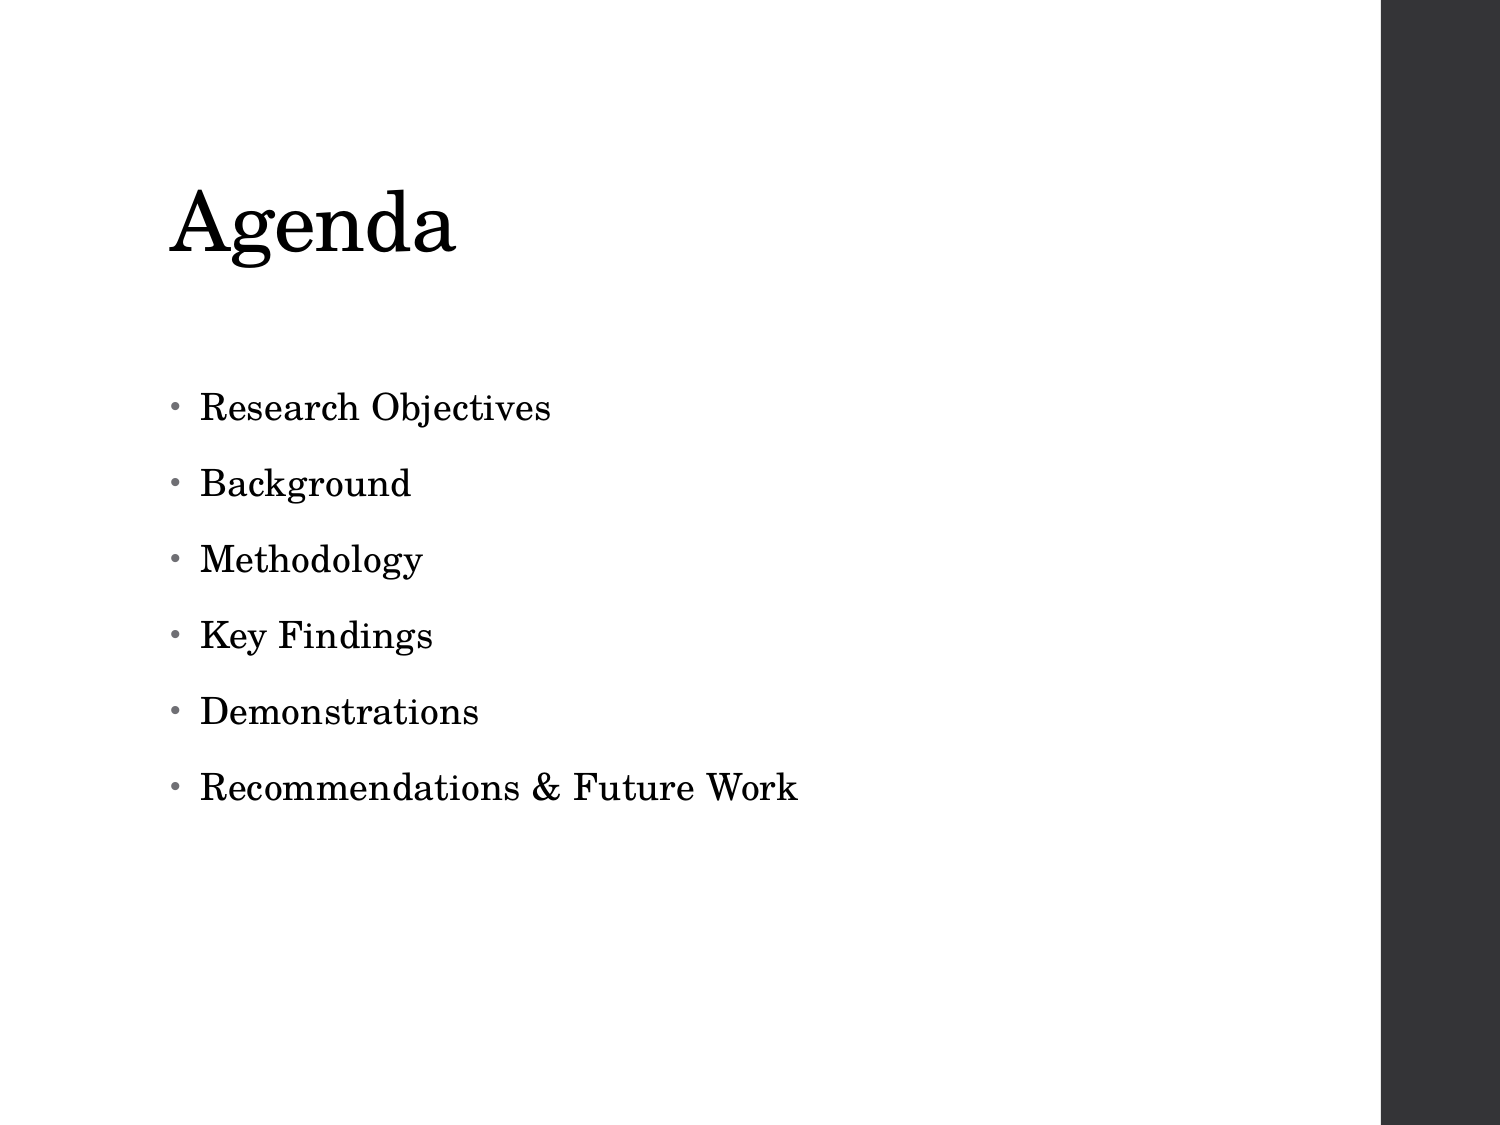

# Agenda

Research Objectives
Background
Methodology
Key Findings
Demonstrations
Recommendations & Future Work